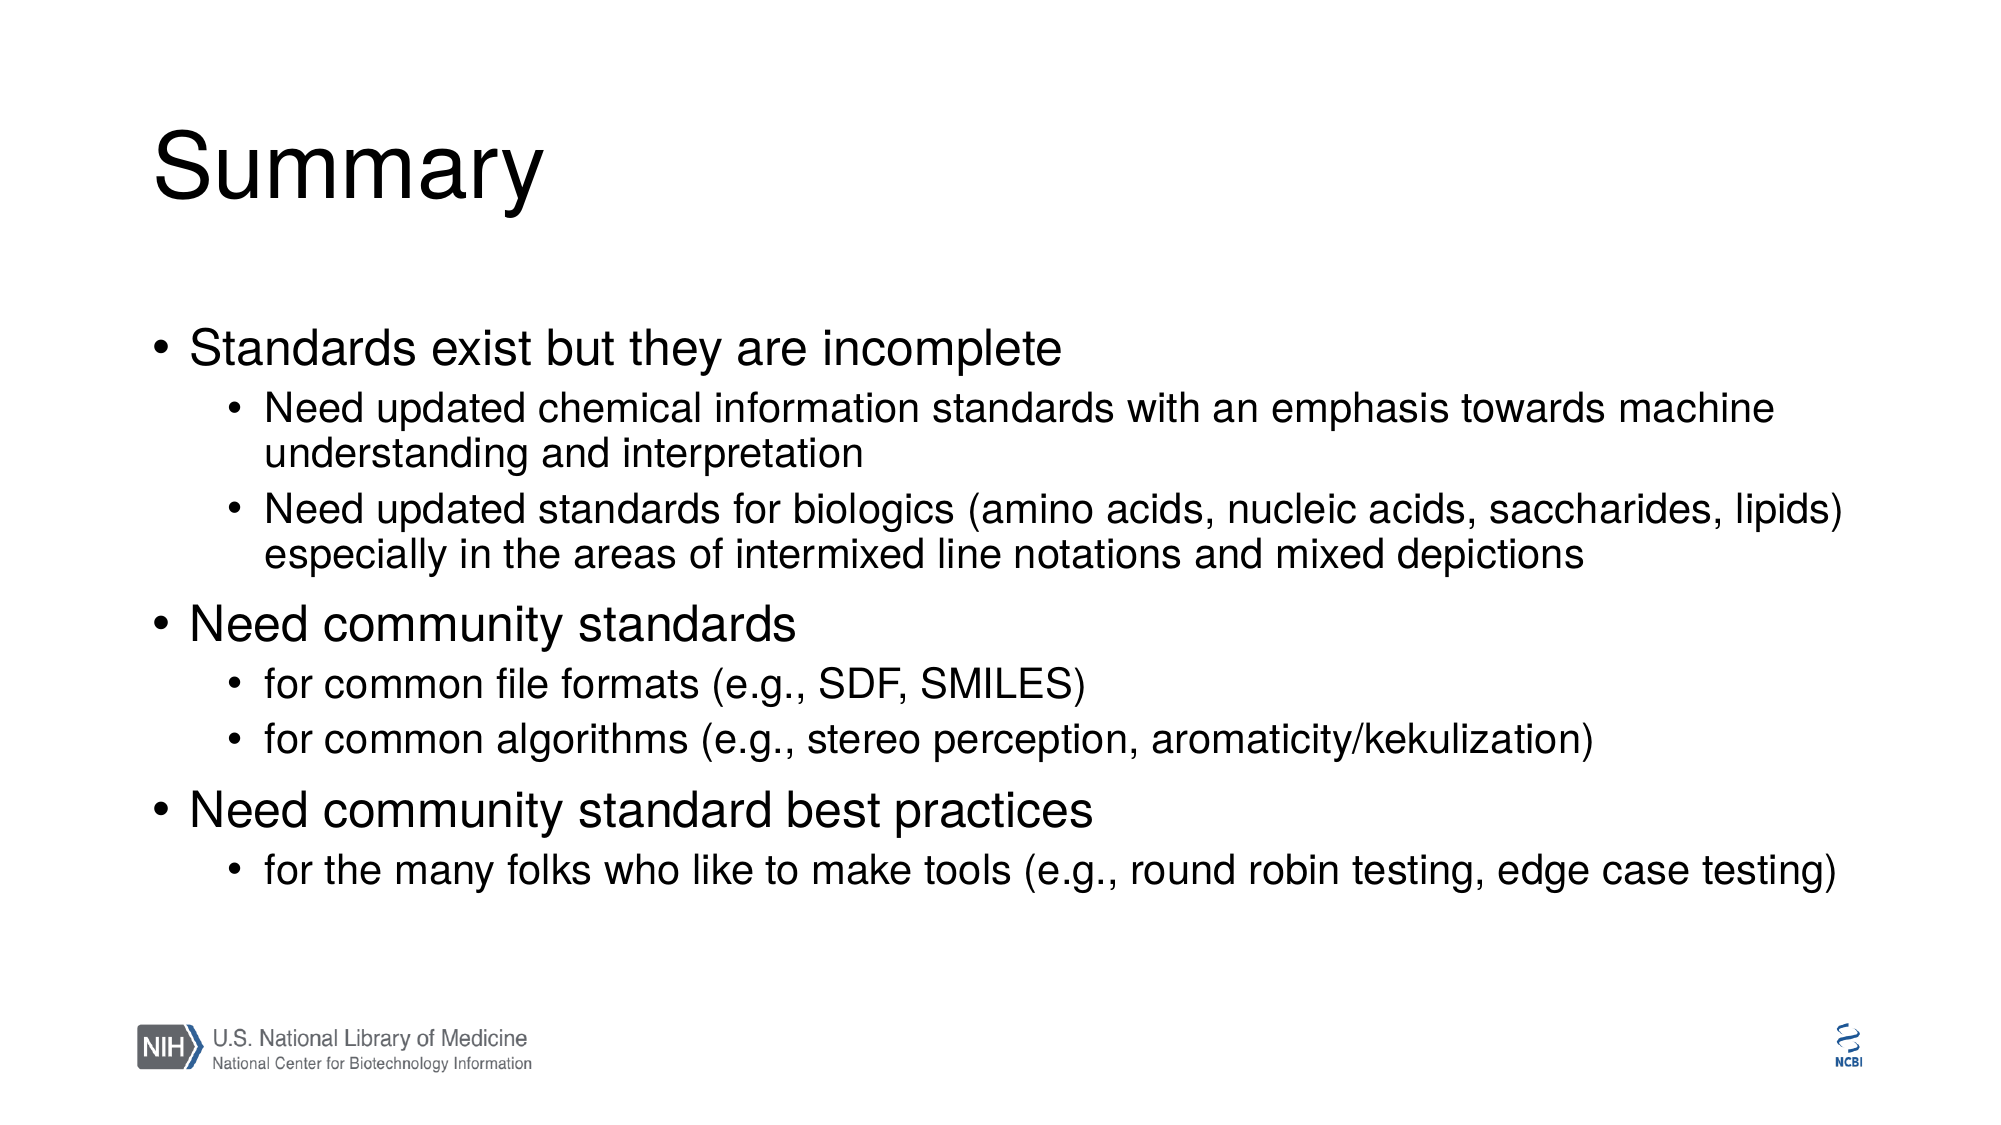

# Summary
Standards exist but they are incomplete
Need updated chemical information standards with an emphasis towards machine understanding and interpretation
Need updated standards for biologics (amino acids, nucleic acids, saccharides, lipids) especially in the areas of intermixed line notations and mixed depictions
Need community standards
for common file formats (e.g., SDF, SMILES)
for common algorithms (e.g., stereo perception, aromaticity/kekulization)
Need community standard best practices
for the many folks who like to make tools (e.g., round robin testing, edge case testing)